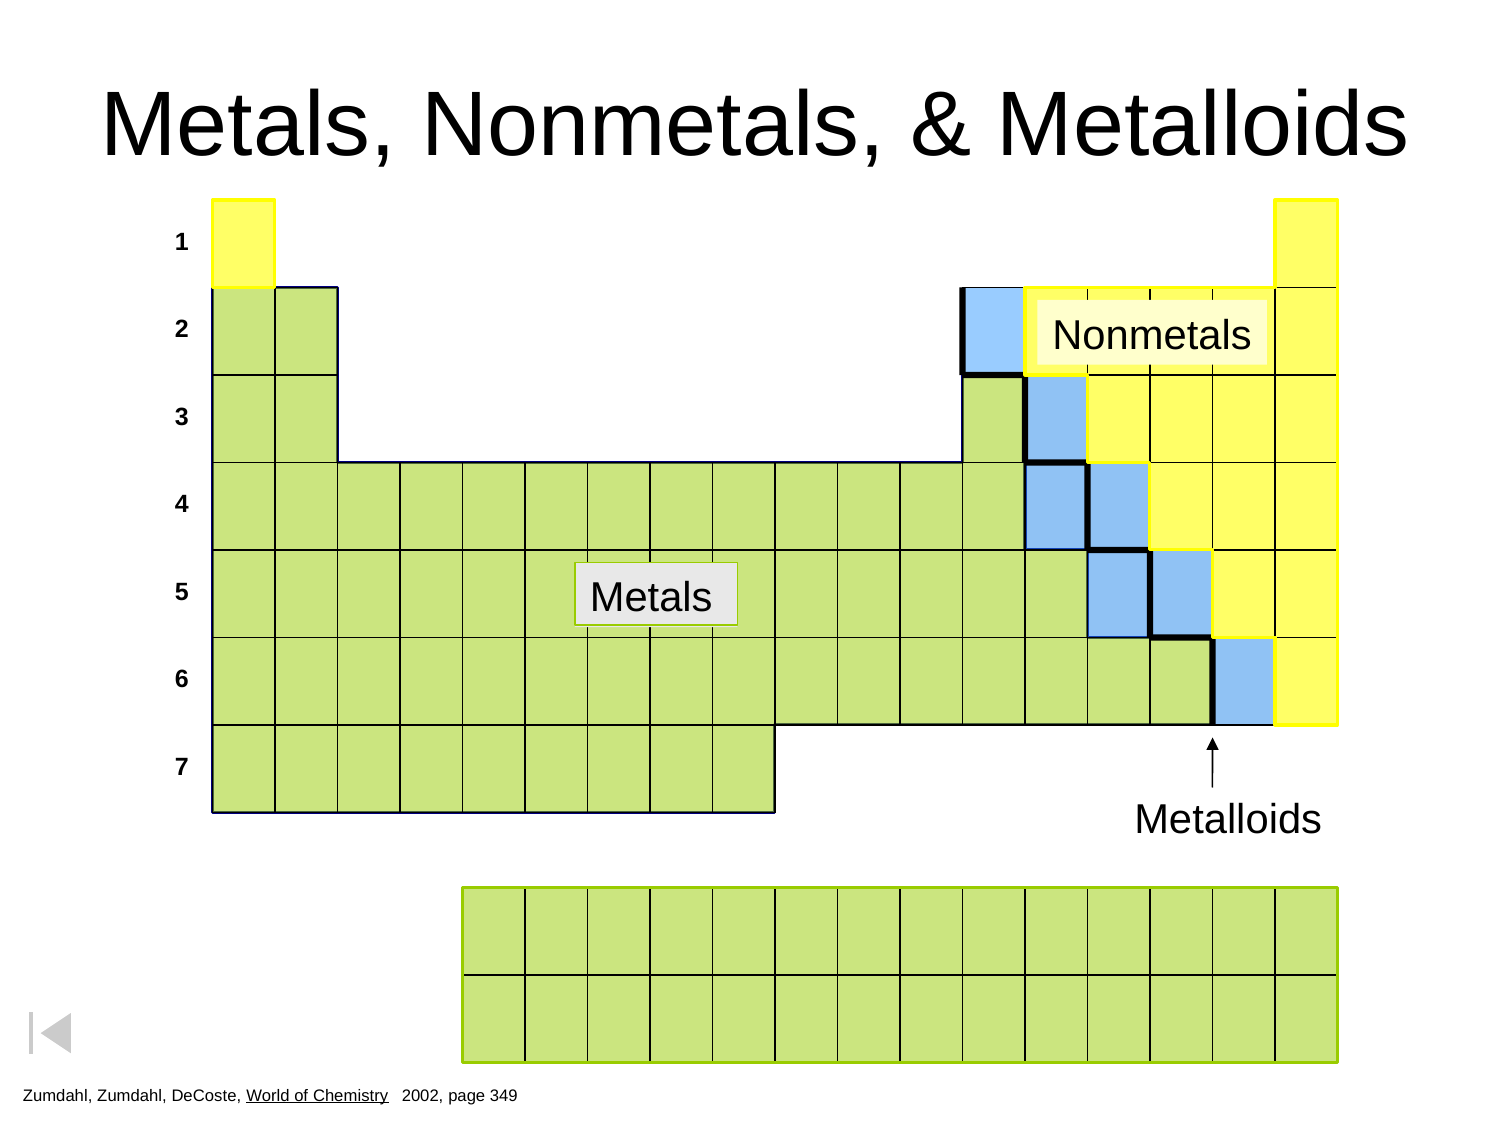

# Metals, Nonmetals, & Metalloids

1

Nonmetals
2
3
4
Metals

5
6

7
Metalloids

Zumdahl, Zumdahl, DeCoste, World of Chemistry  2002, page 349